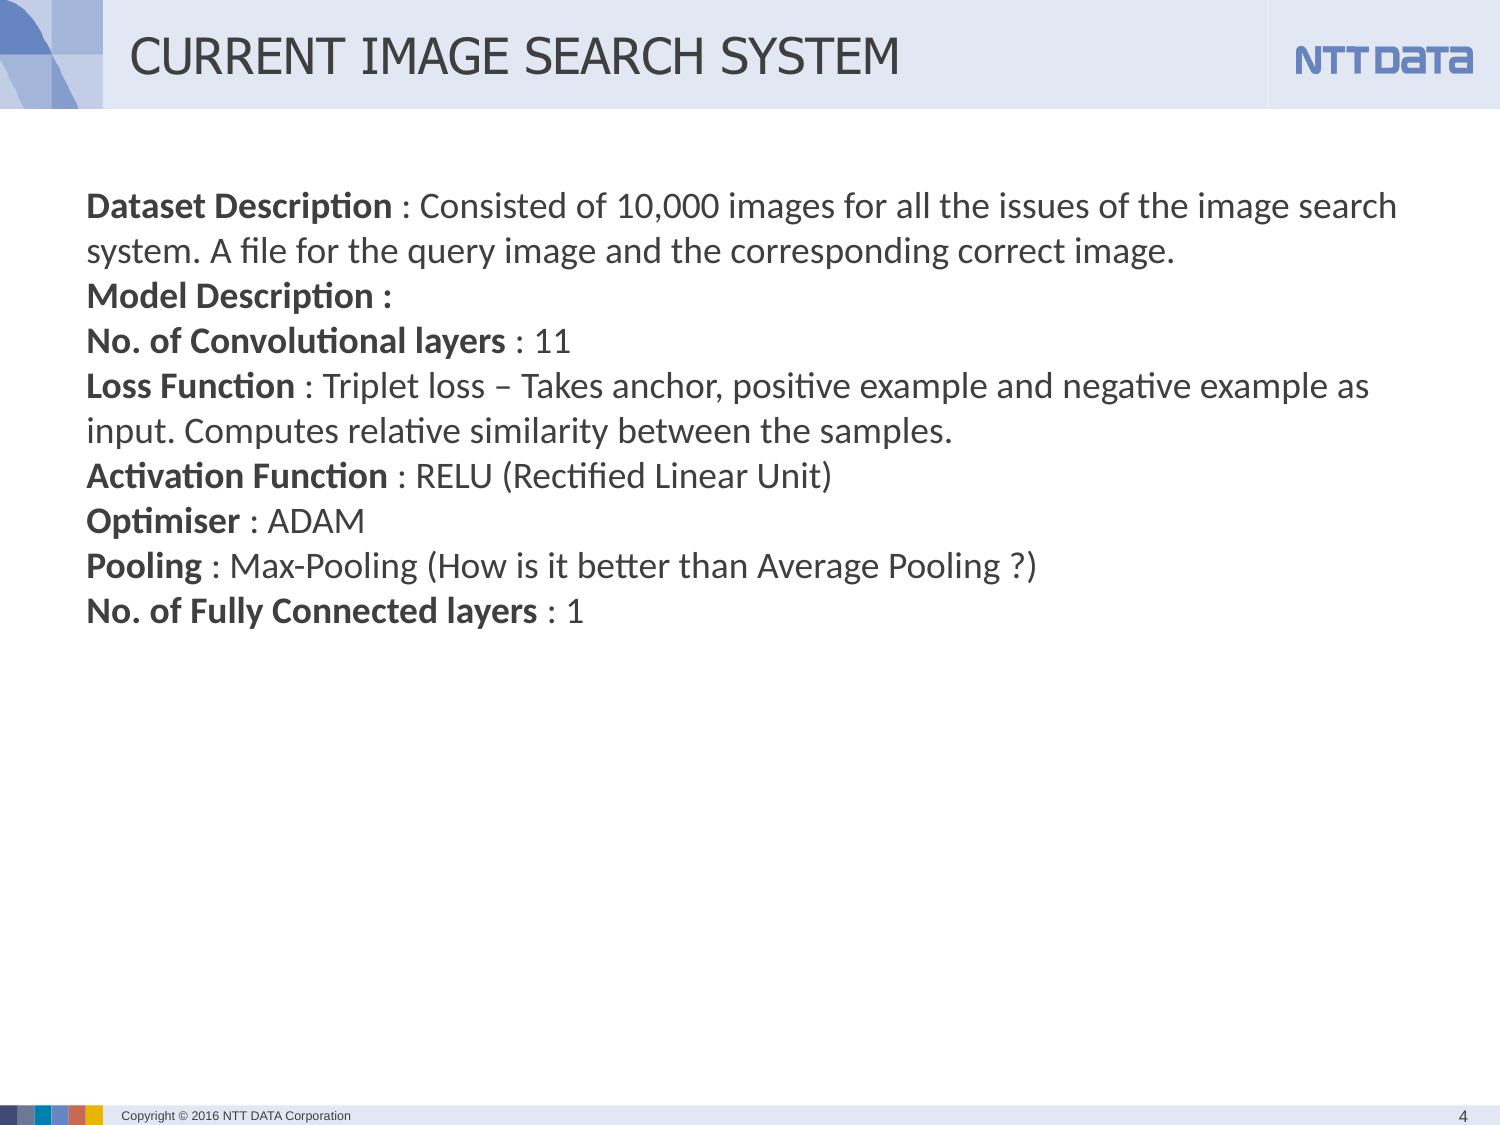

CURRENT IMAGE SEARCH SYSTEM
Dataset Description : Consisted of 10,000 images for all the issues of the image search system. A file for the query image and the corresponding correct image.
Model Description :
No. of Convolutional layers : 11
Loss Function : Triplet loss – Takes anchor, positive example and negative example as input. Computes relative similarity between the samples.
Activation Function : RELU (Rectified Linear Unit)
Optimiser : ADAM
Pooling : Max-Pooling (How is it better than Average Pooling ?)
No. of Fully Connected layers : 1